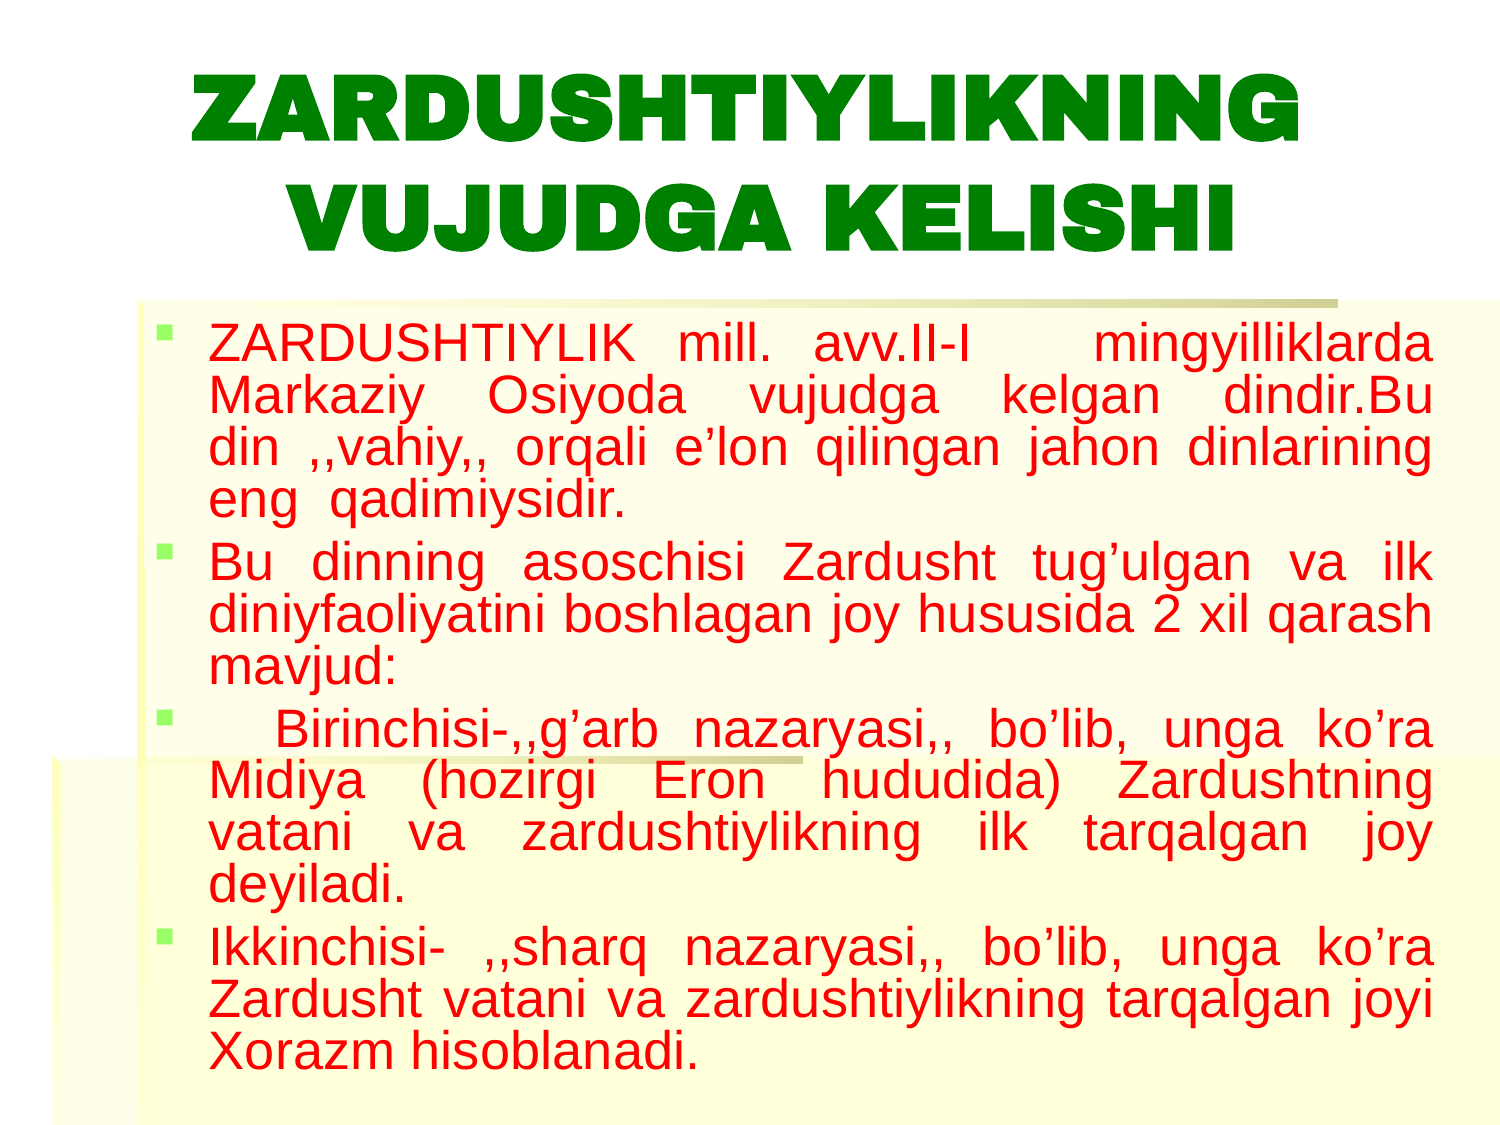

# ZARDUSHTIYLIKNING  VUJUDGA KELISHI
ZARDUSHTIYLIK mill. avv.II-I   mingyilliklarda Markaziy Osiyoda vujudga kelgan dindir.Bu din ,,vahiy,, orqali e’lon qilingan jahon dinlarining eng  qadimiysidir.
Bu dinning asoschisi Zardusht tug’ulgan va ilk diniyfaoliyatini boshlagan joy hususida 2 xil qarash mavjud:
  Birinchisi-,,g’arb nazaryasi,, bo’lib, unga ko’ra Midiya (hozirgi Eron hududida) Zardushtning vatani va zardushtiylikning ilk tarqalgan joy deyiladi.
Ikkinchisi- ,,sharq nazaryasi,, bo’lib, unga ko’ra Zardusht vatani va zardushtiylikning tarqalgan joyi Xorazm hisoblanadi.